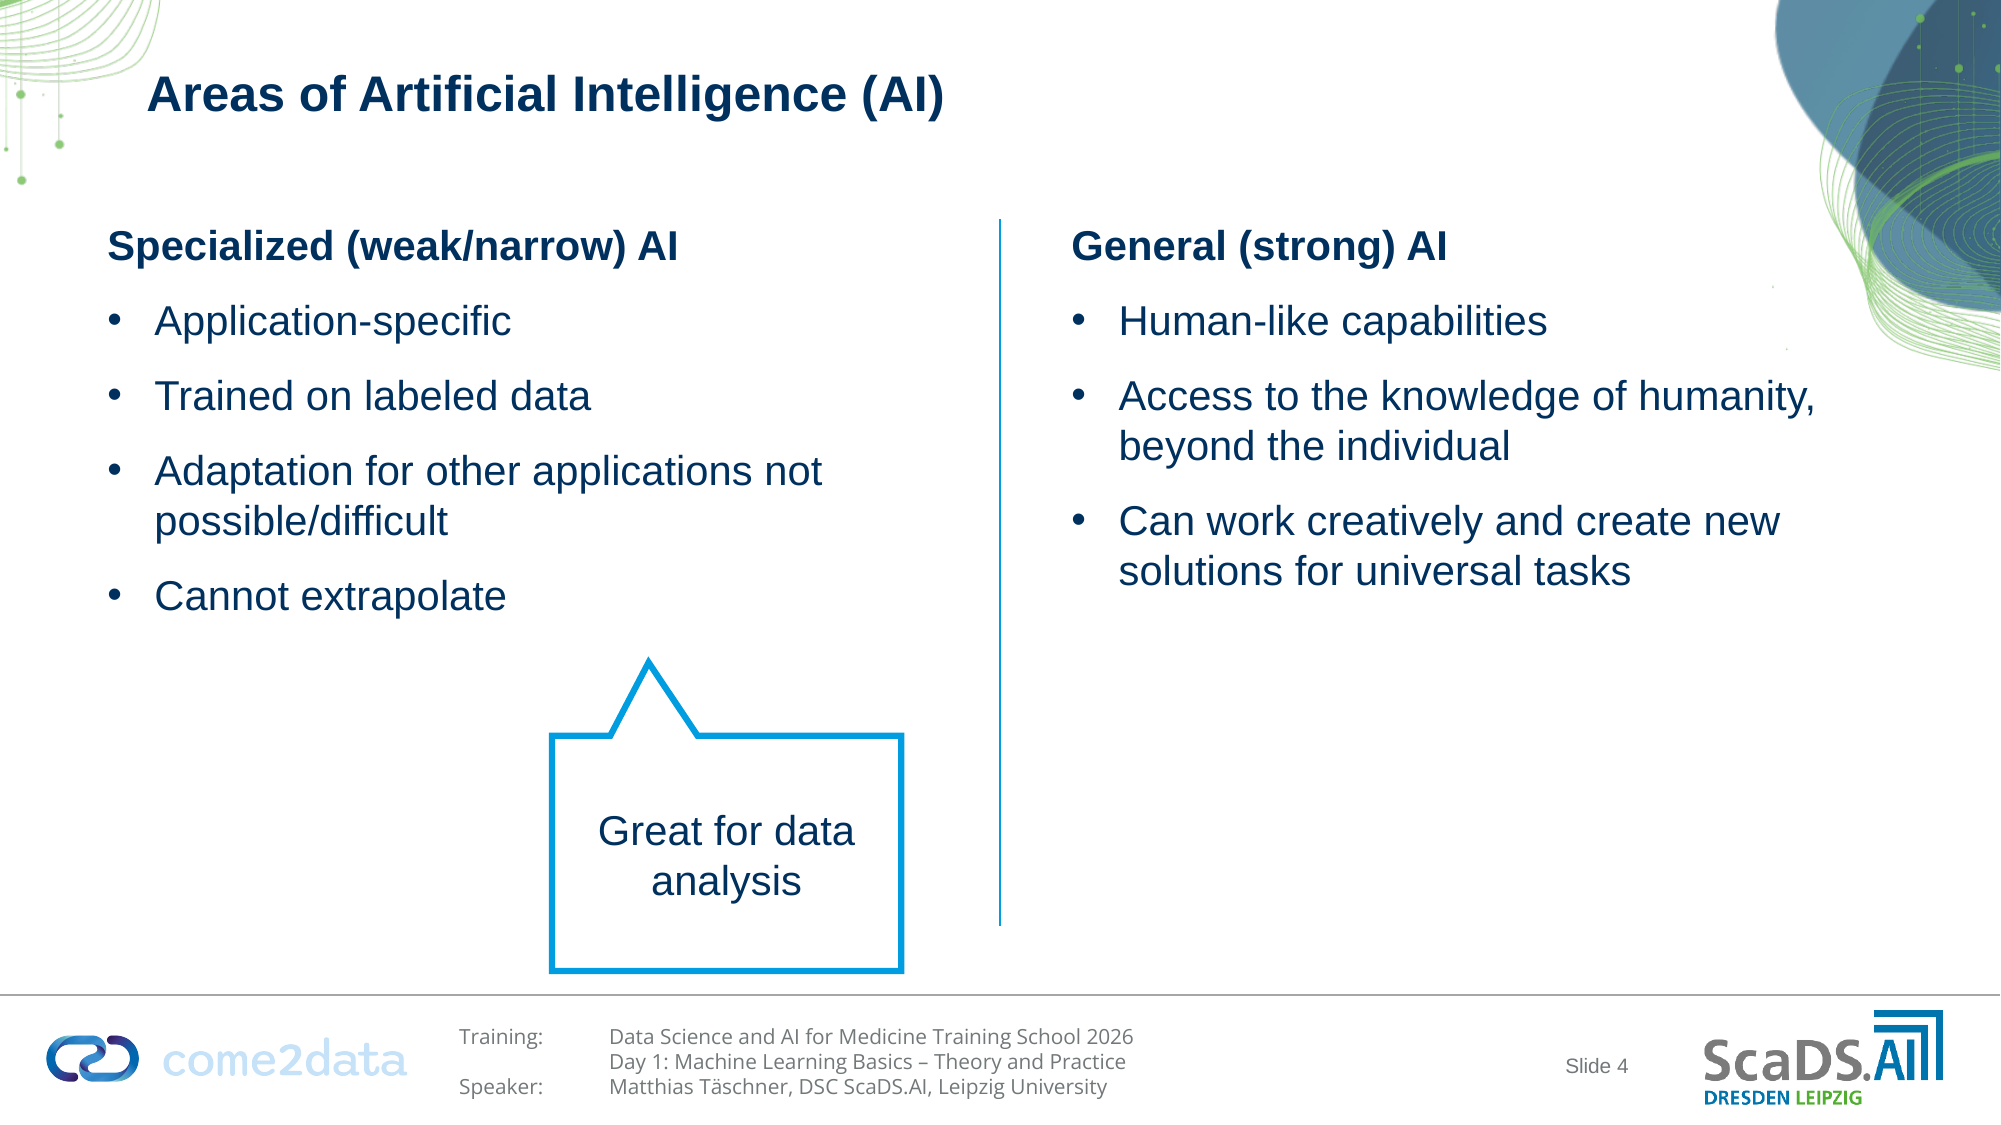

# Areas of Artificial Intelligence (AI)
Specialized (weak/narrow) AI
Application-specific
Trained on labeled data
Adaptation for other applications not possible/difficult
Cannot extrapolate
General (strong) AI
Human-like capabilities
Access to the knowledge of humanity, beyond the individual
Can work creatively and create new solutions for universal tasks
Great for data analysis